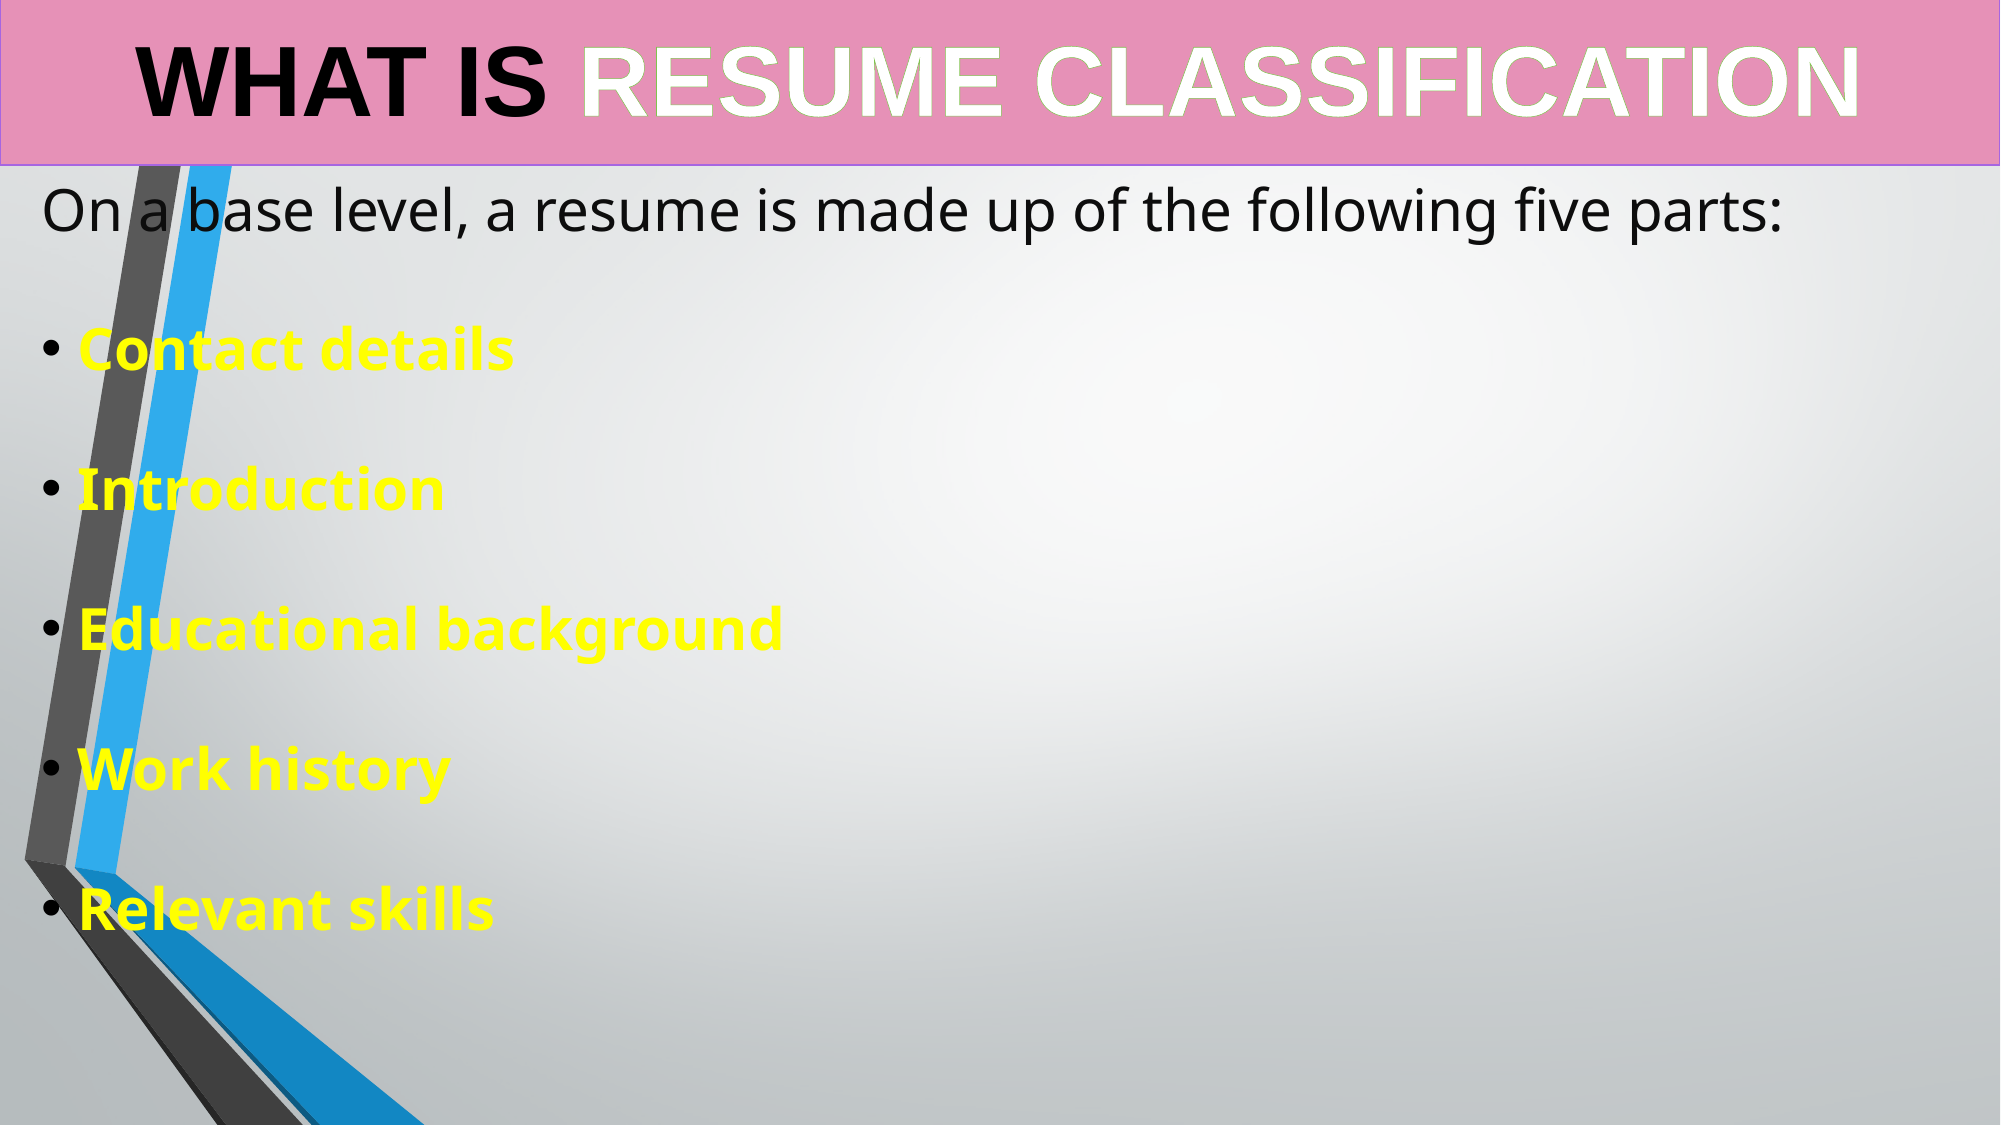

WHAT IS RESUME CLASSIFICATION
On a base level, a resume is made up of the following five parts:

Contact details

Introduction

Educational background

Work history

Relevant skills